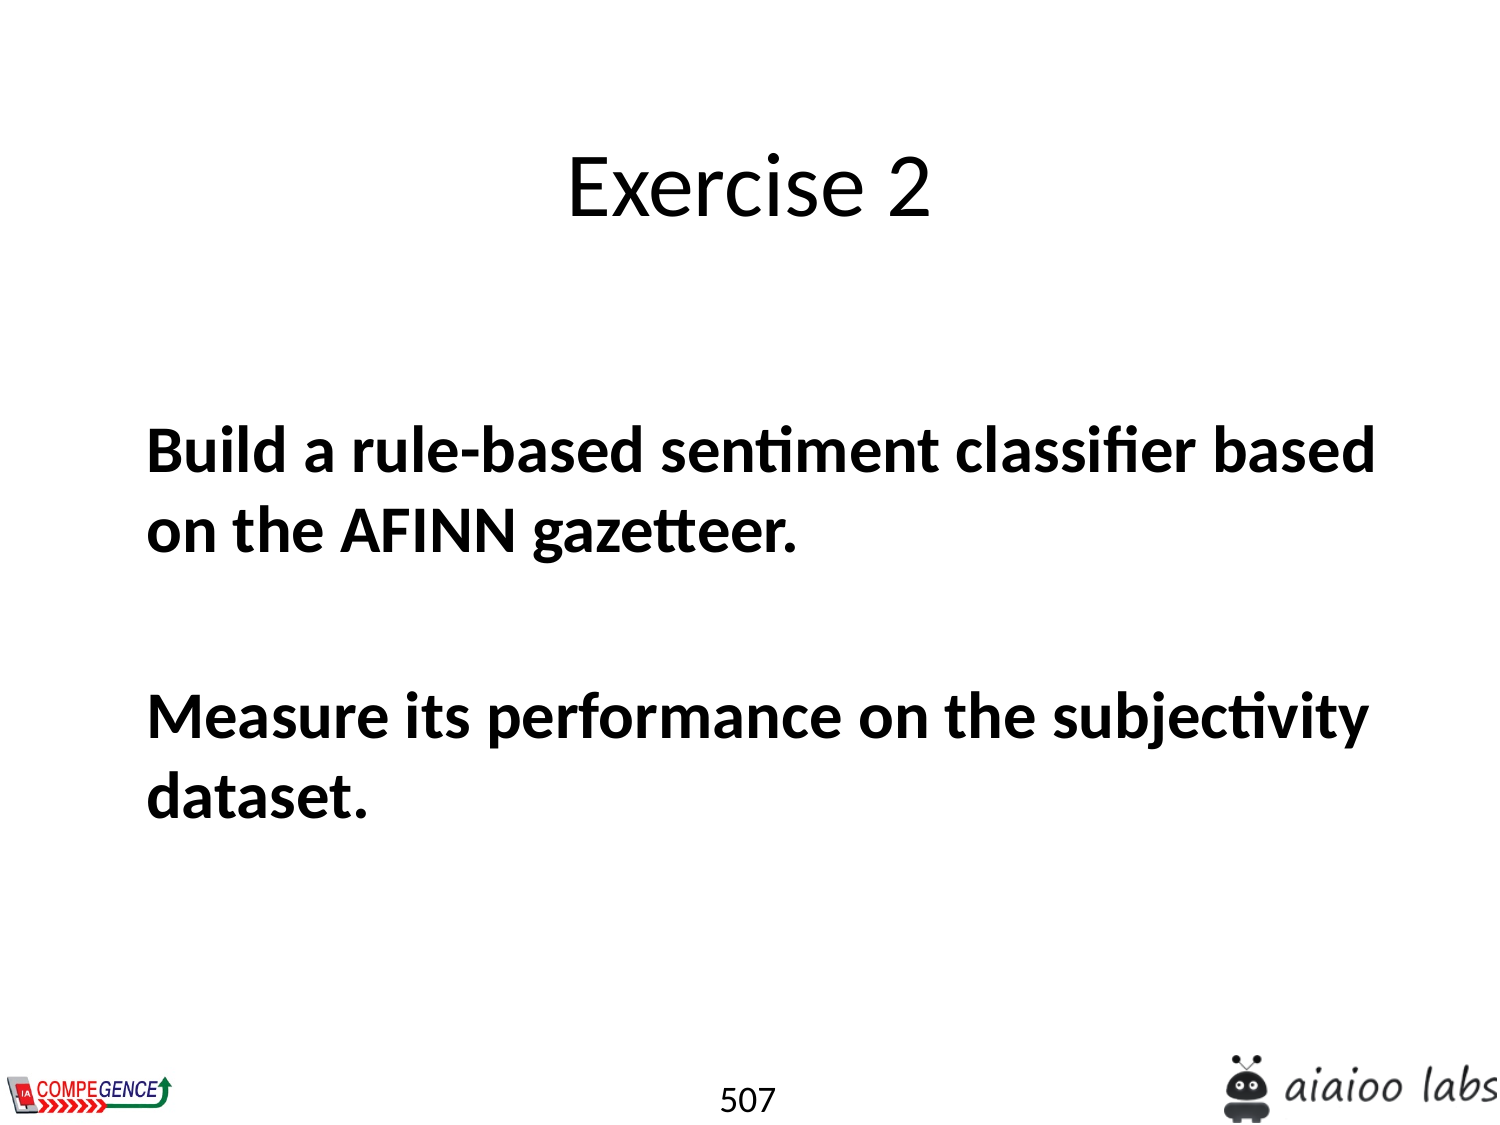

# Exercise 2

	Build a rule-based sentiment classifier based on the AFINN gazetteer.

	Measure its performance on the subjectivity dataset.